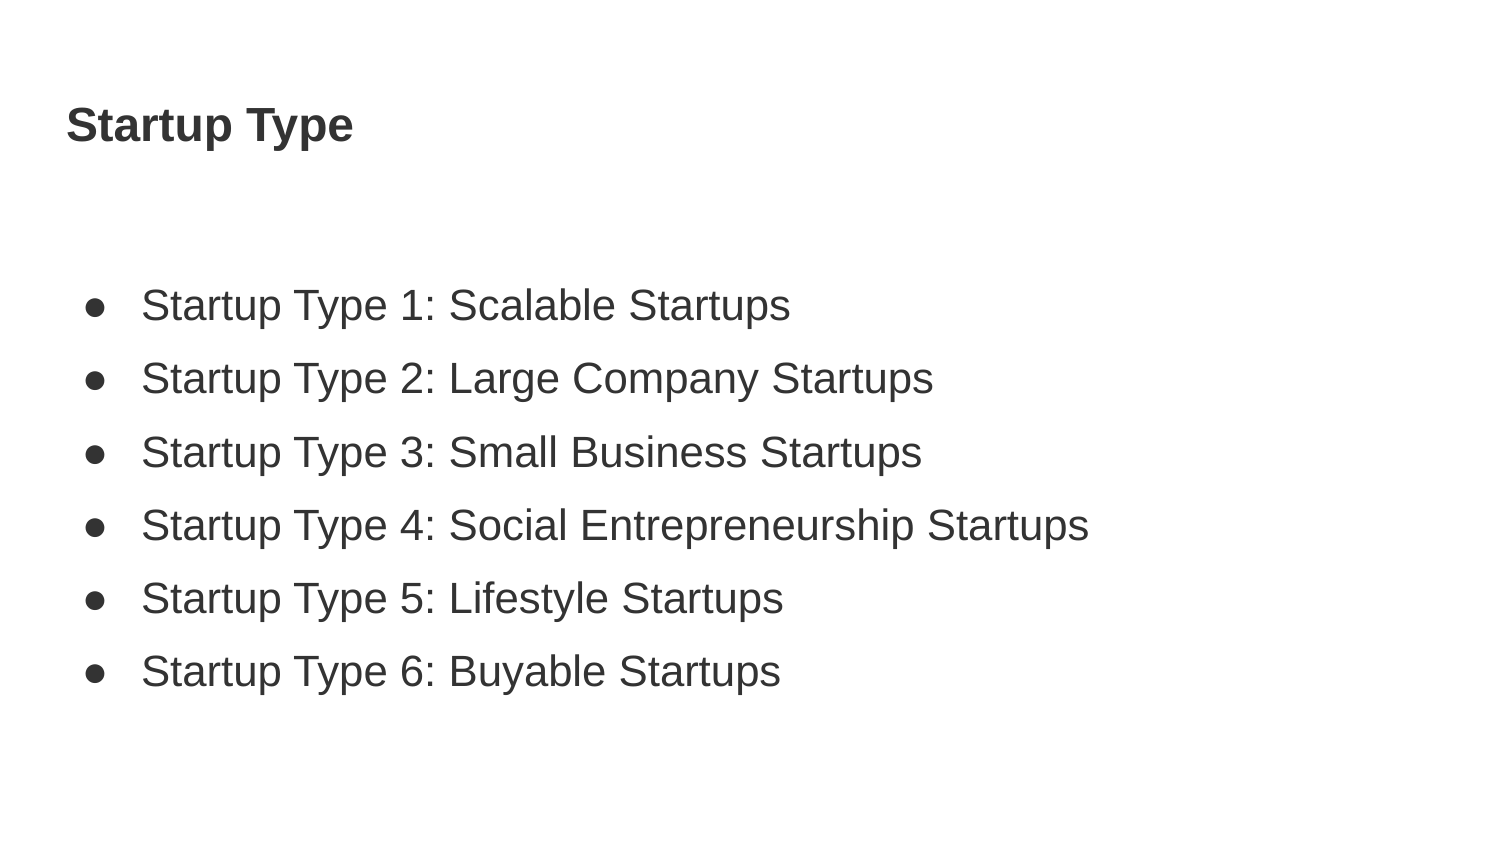

# Startup Type
Startup Type 1: Scalable Startups
Startup Type 2: Large Company Startups
Startup Type 3: Small Business Startups
Startup Type 4: Social Entrepreneurship Startups
Startup Type 5: Lifestyle Startups
Startup Type 6: Buyable Startups